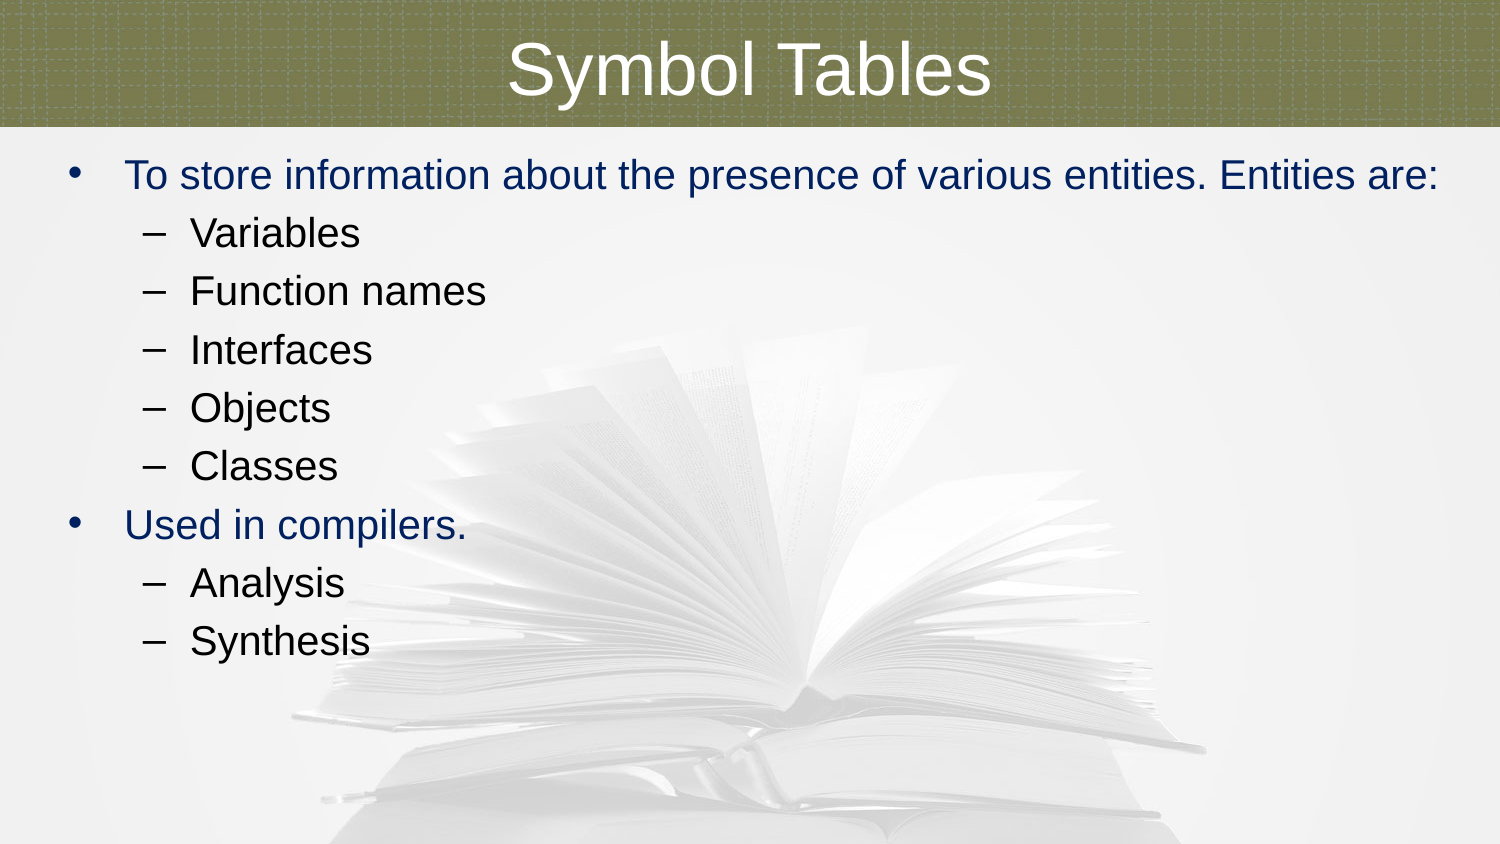

Symbol Tables
To store information about the presence of various entities. Entities are:
Variables
Function names
Interfaces
Objects
Classes
Used in compilers.
Analysis
Synthesis